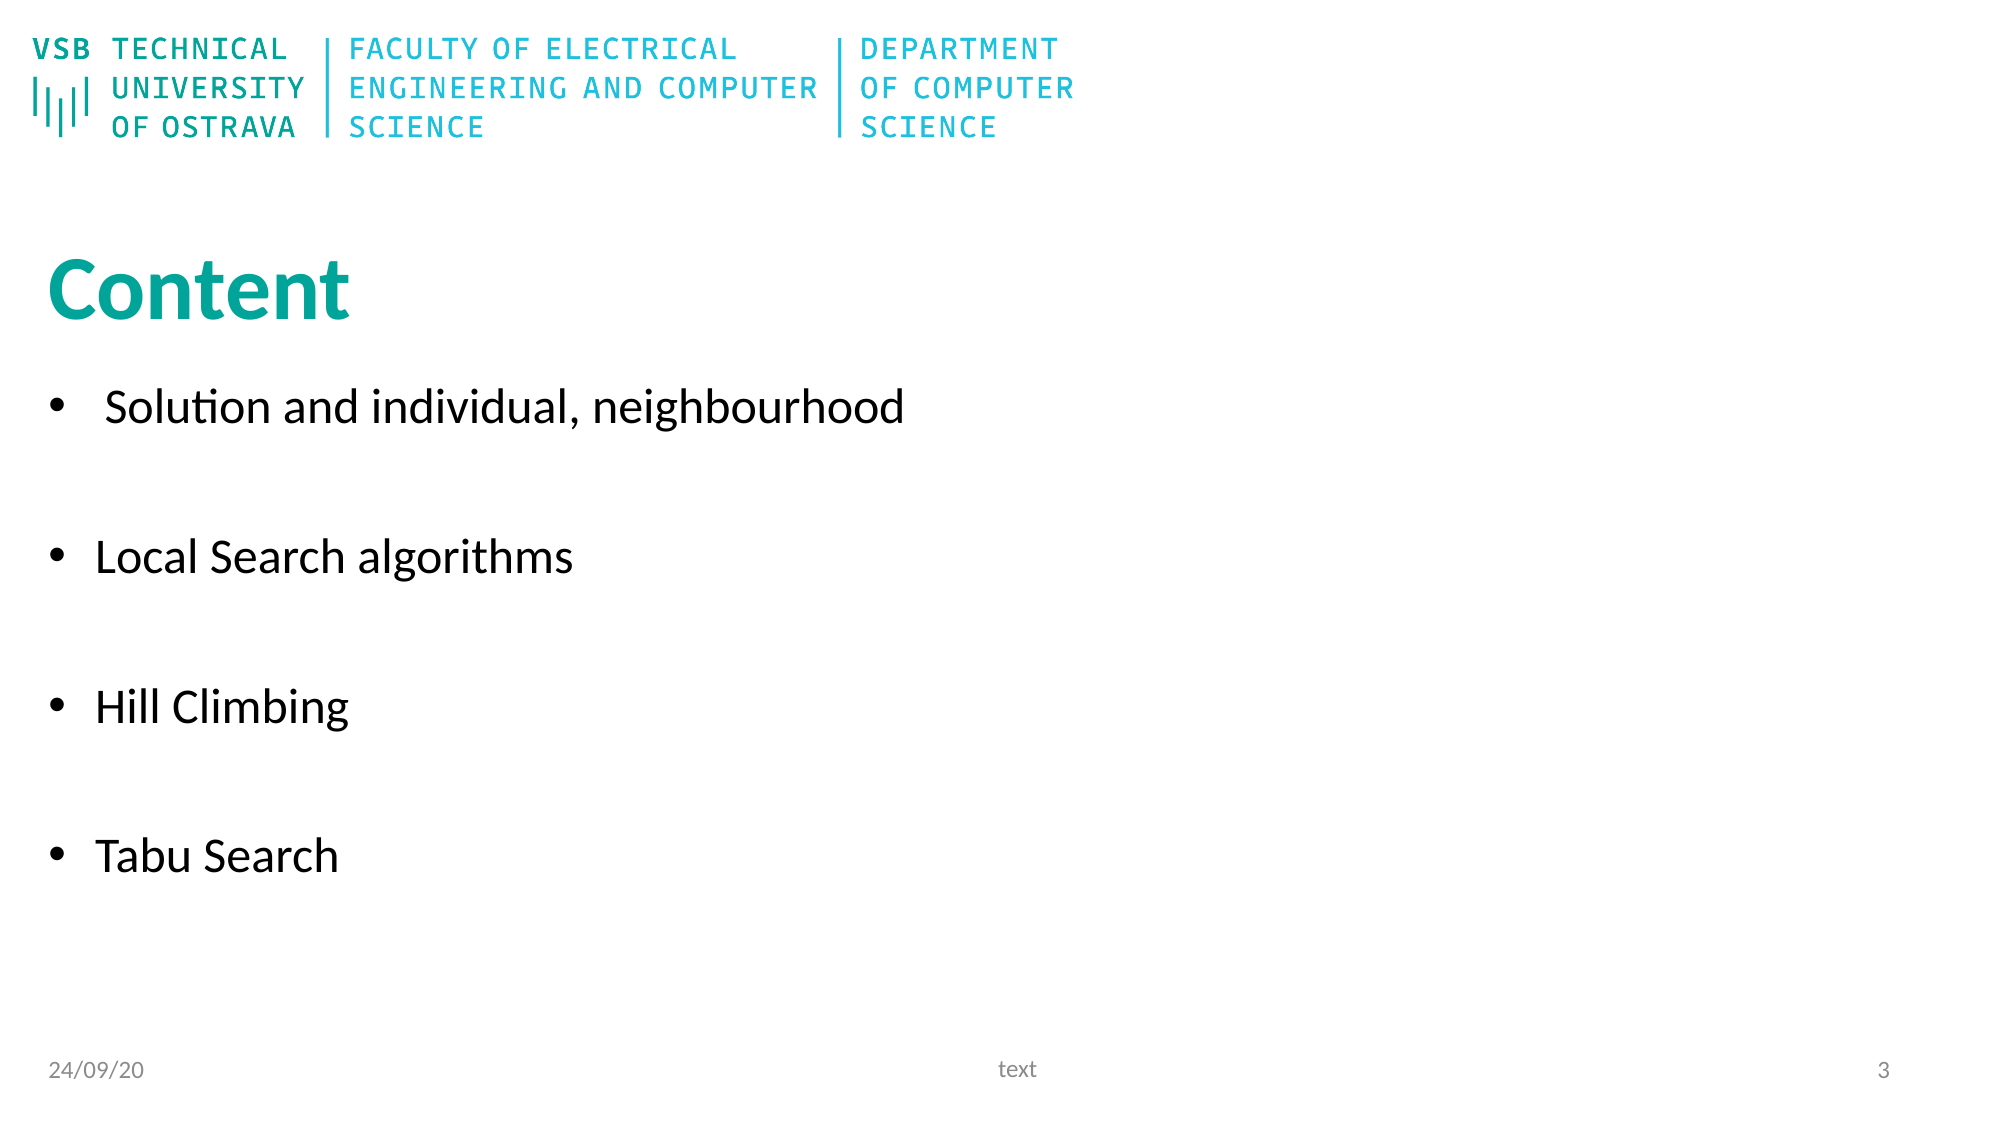

# Content
Solution and individual, neighbourhood

Local Search algorithms

Hill Climbing

Tabu Search

text
3
24/09/20